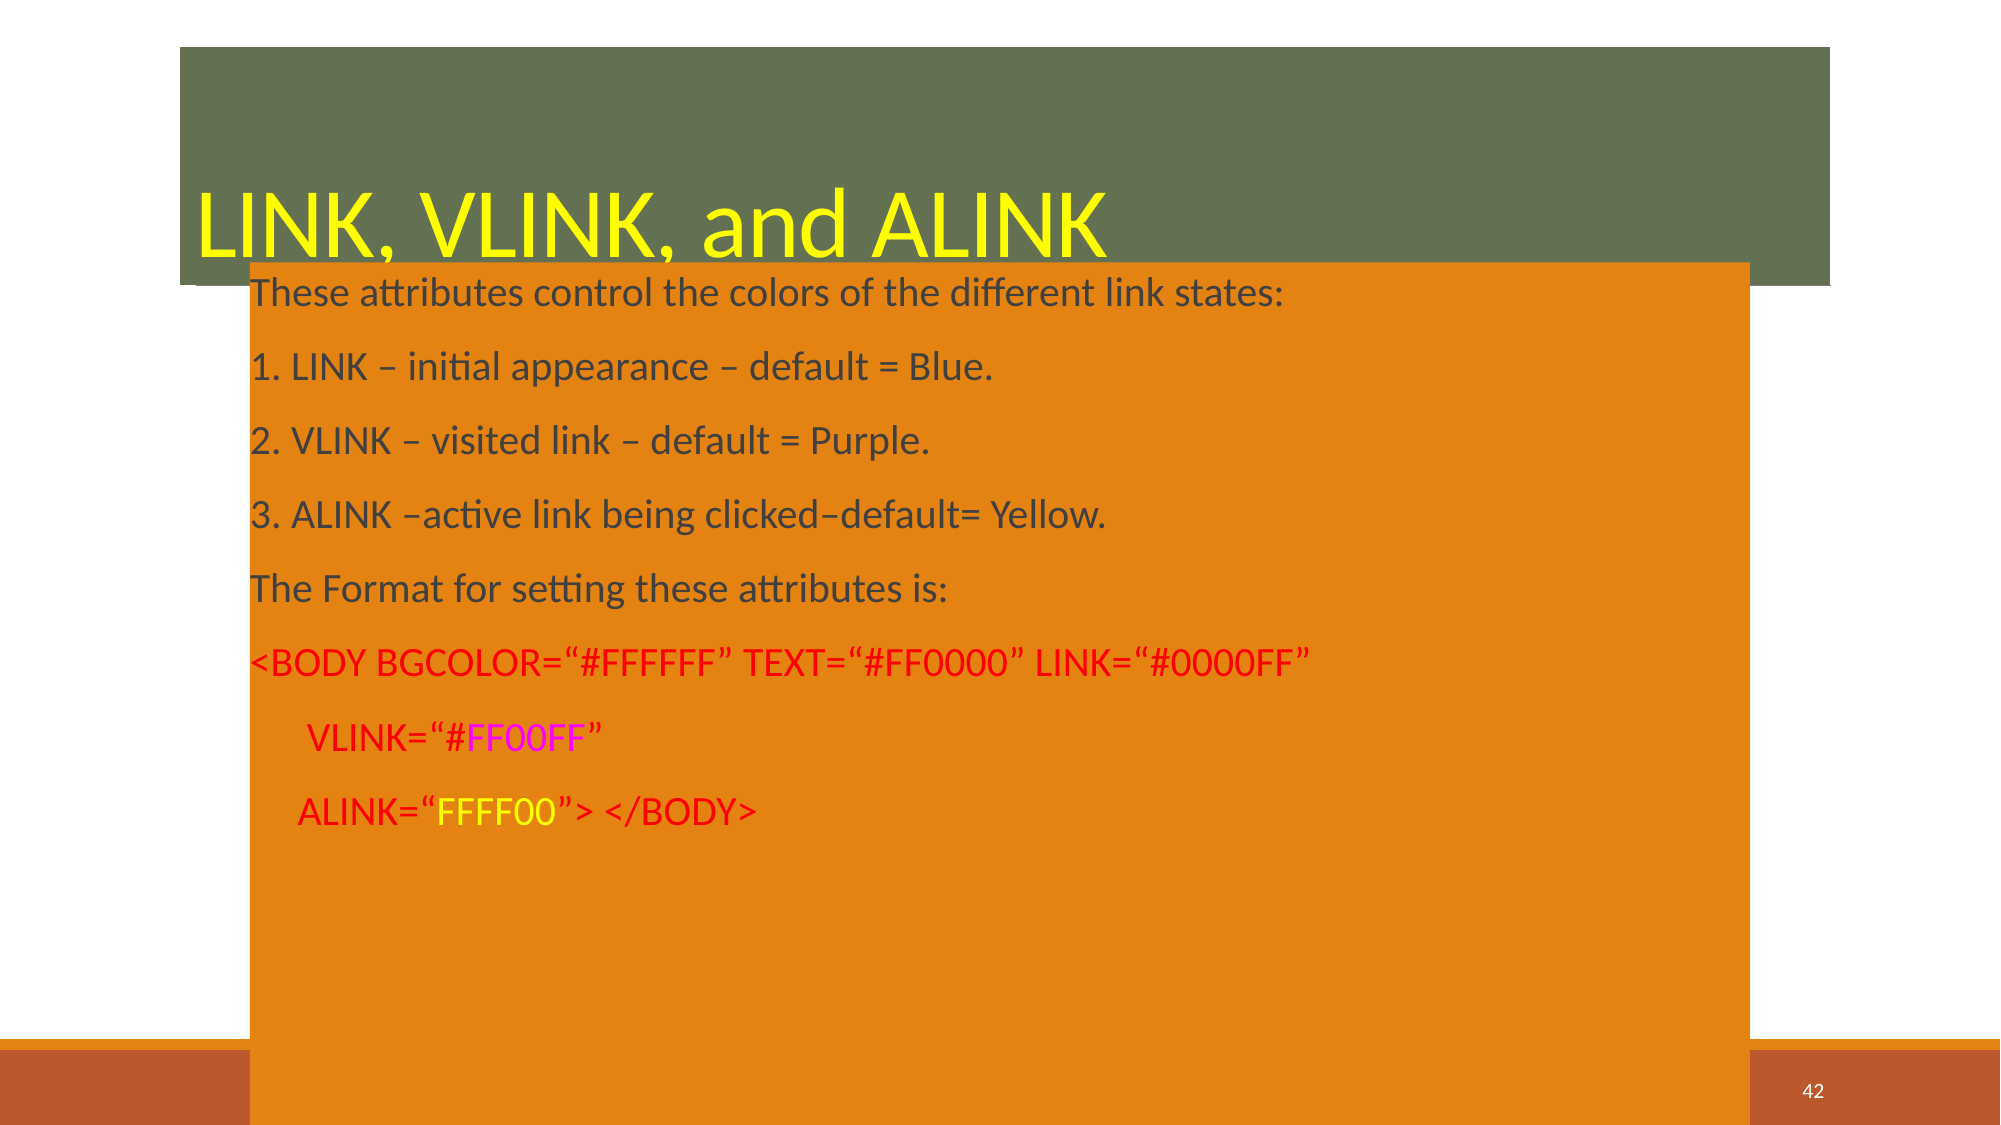

# LINK, VLINK, and ALINK
These attributes control the colors of the different link states:
1. LINK – initial appearance – default = Blue.
2. VLINK – visited link – default = Purple.
3. ALINK –active link being clicked–default= Yellow.
The Format for setting these attributes is:
<BODY BGCOLOR=“#FFFFFF” TEXT=“#FF0000” LINK=“#0000FF”
      VLINK=“#FF00FF”
     ALINK=“FFFF00”> </BODY>

42